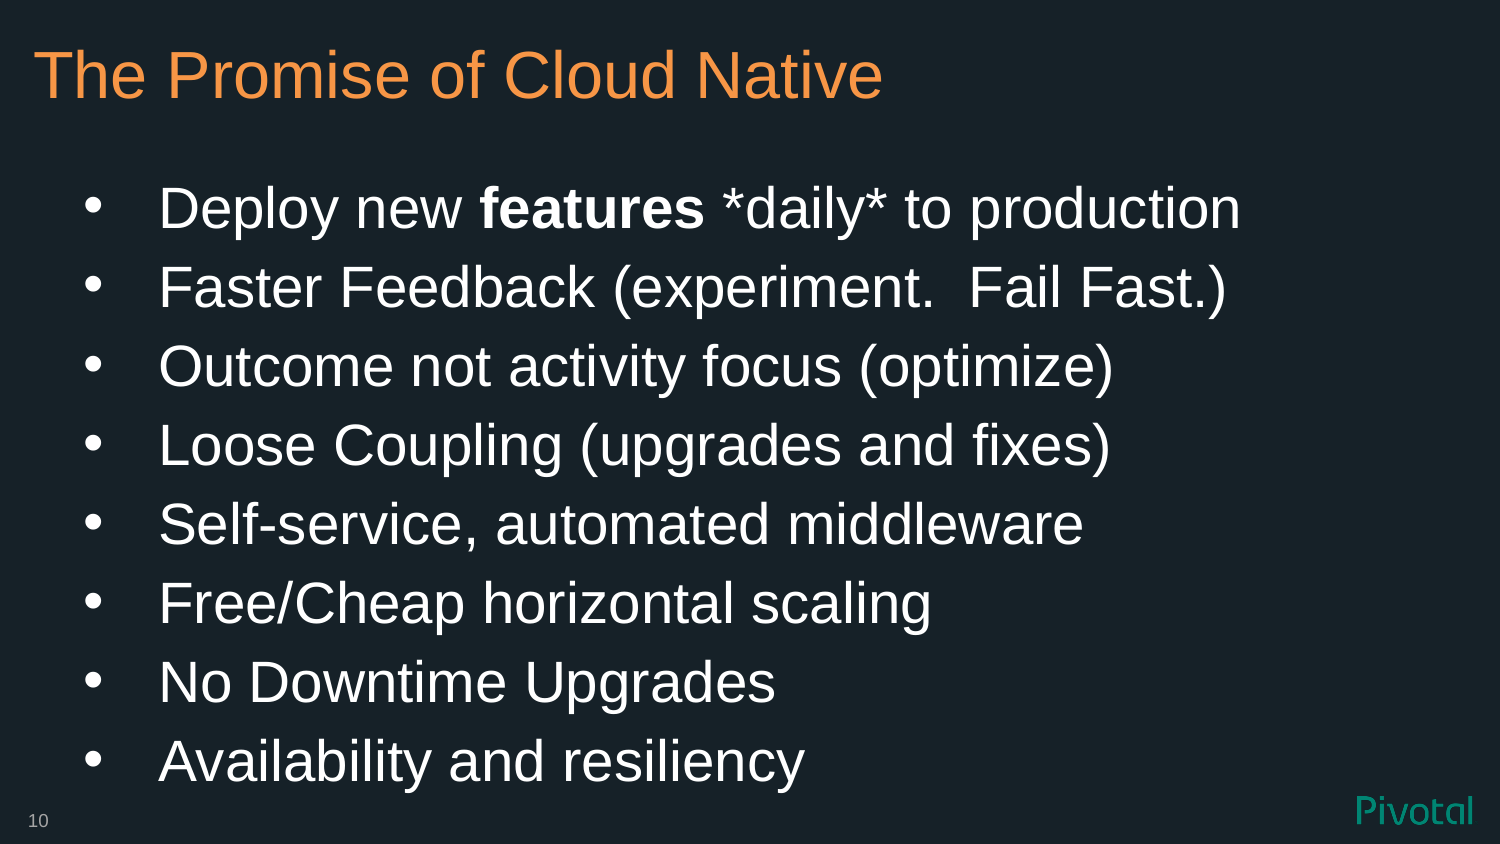

The Promise of Cloud Native
Deploy new features *daily* to production
Faster Feedback (experiment.  Fail Fast.)
Outcome not activity focus (optimize)
Loose Coupling (upgrades and fixes)
Self-service, automated middleware
Free/Cheap horizontal scaling
No Downtime Upgrades
Availability and resiliency

10